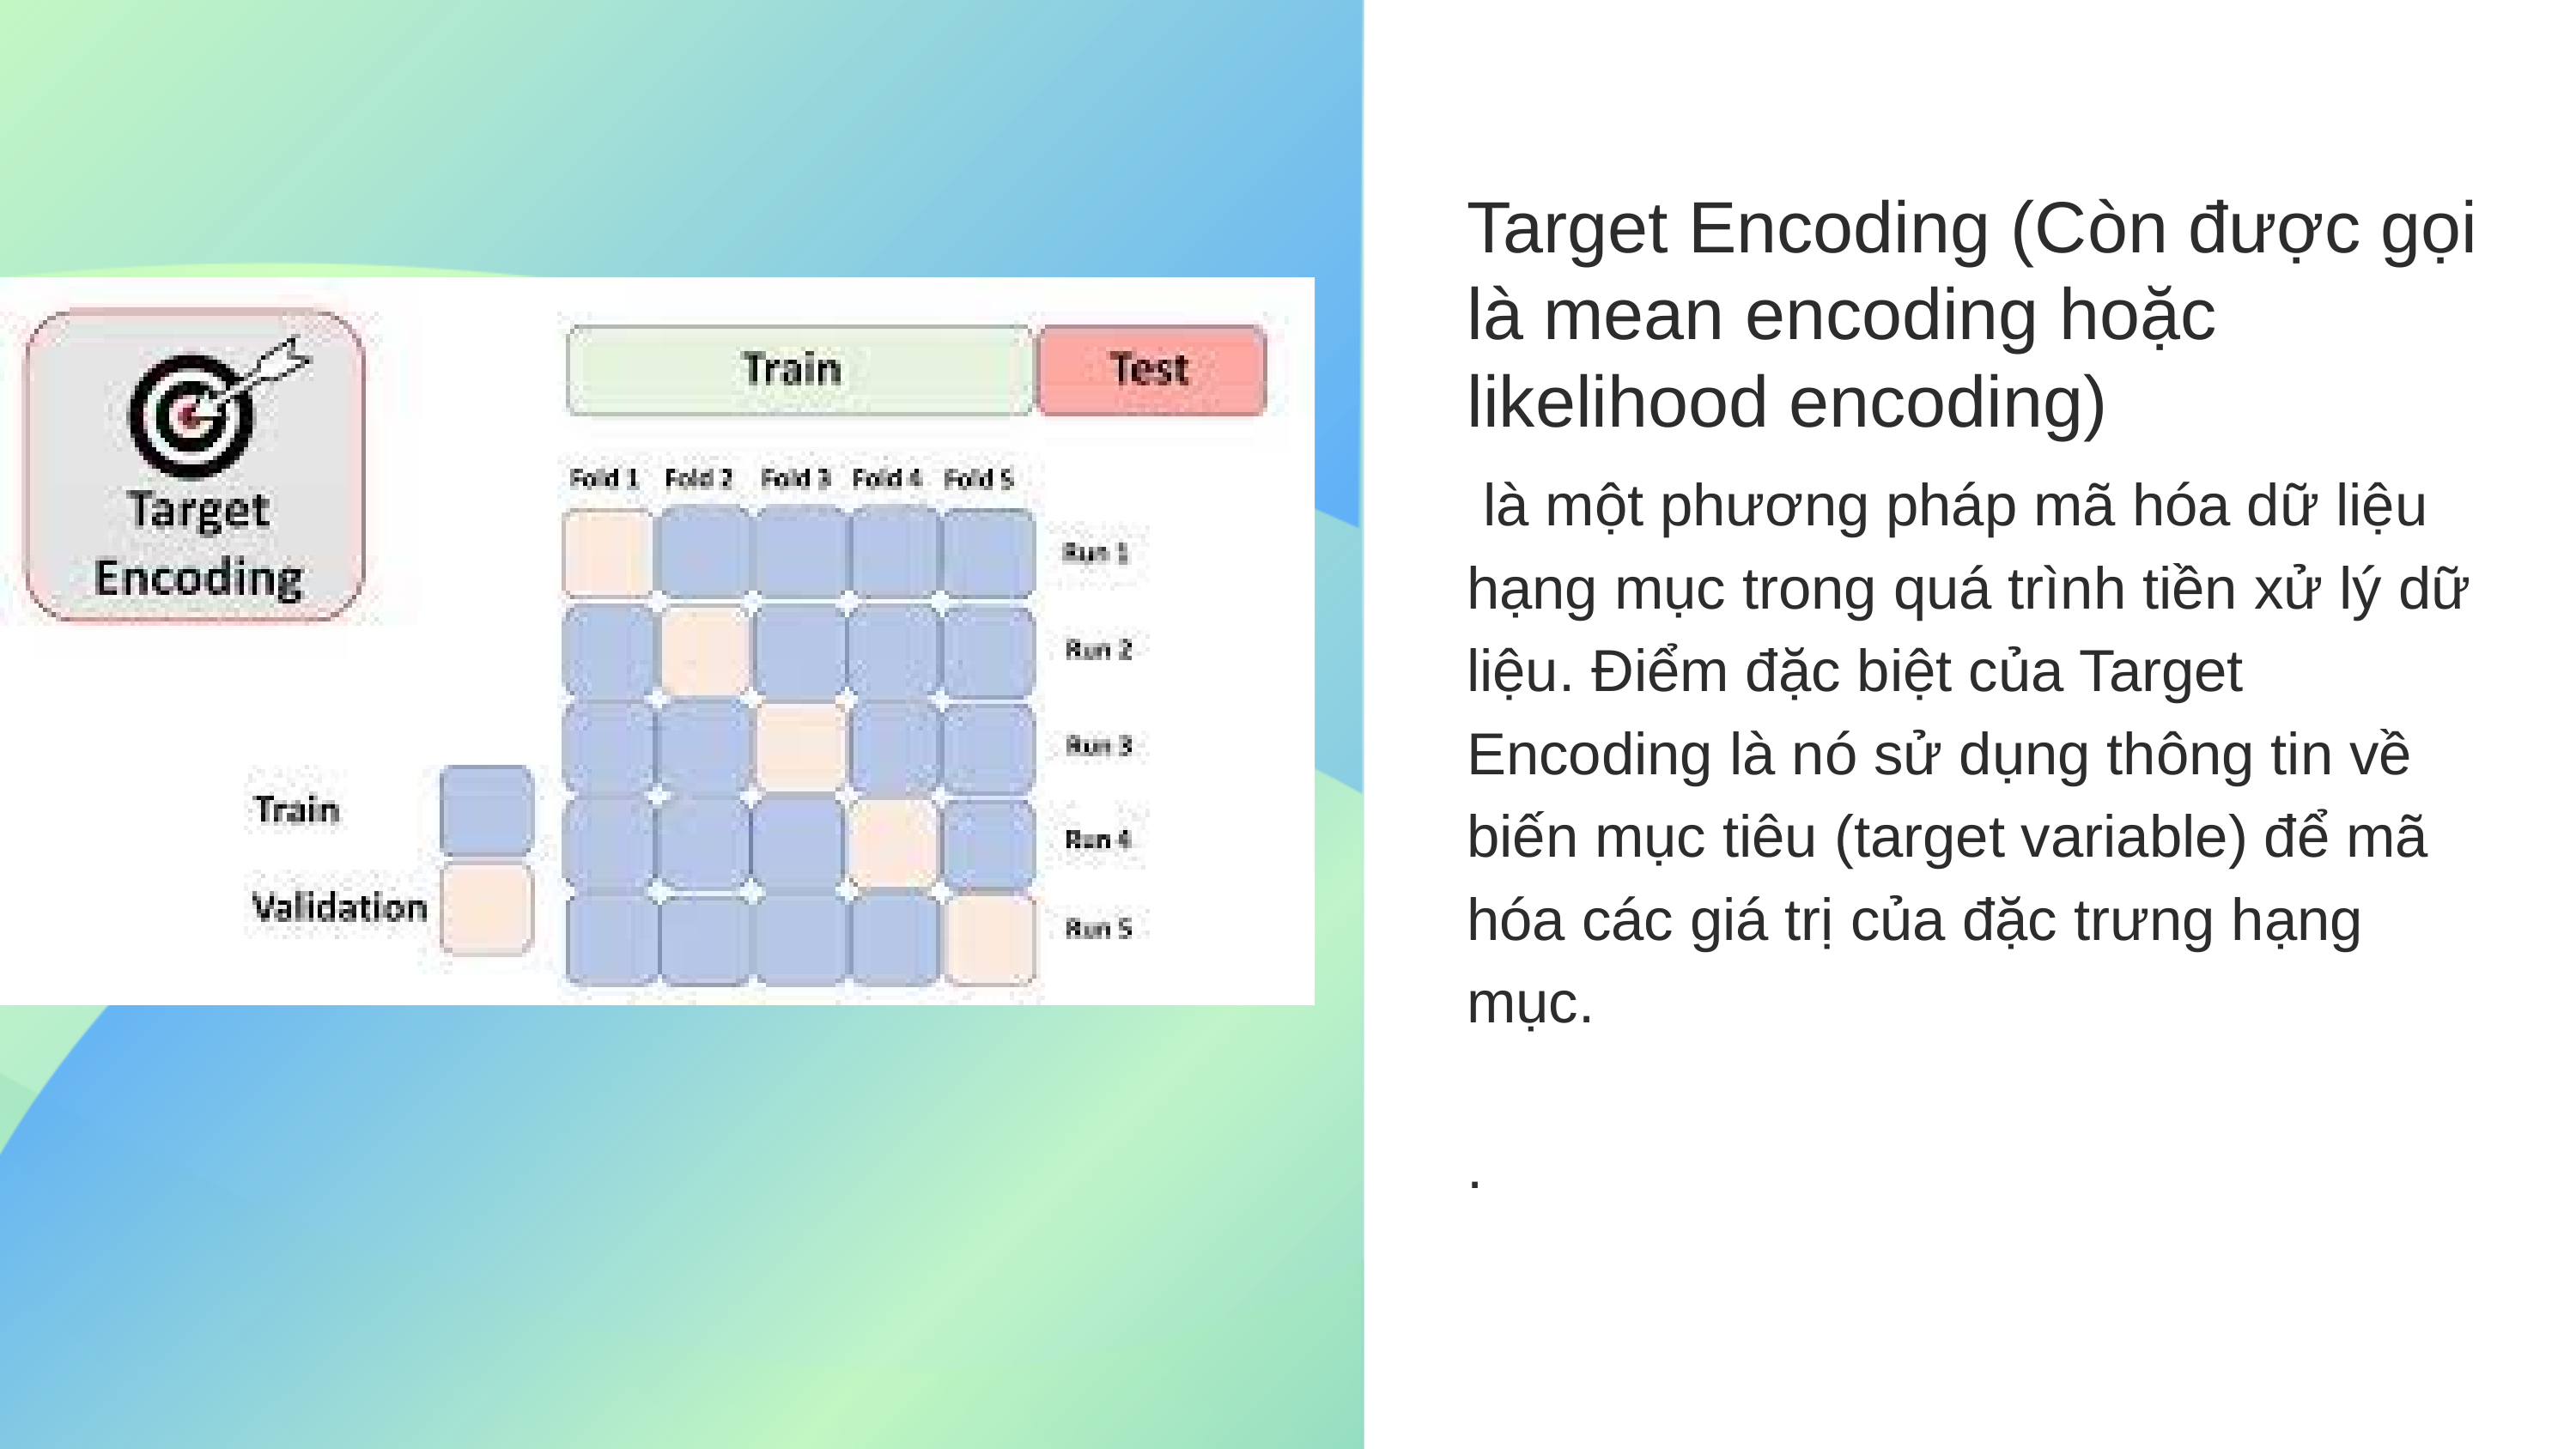

Target Encoding (Còn được gọi là mean encoding hoặc likelihood encoding)
 là một phương pháp mã hóa dữ liệu hạng mục trong quá trình tiền xử lý dữ liệu. Điểm đặc biệt của Target Encoding là nó sử dụng thông tin về biến mục tiêu (target variable) để mã hóa các giá trị của đặc trưng hạng mục.

.